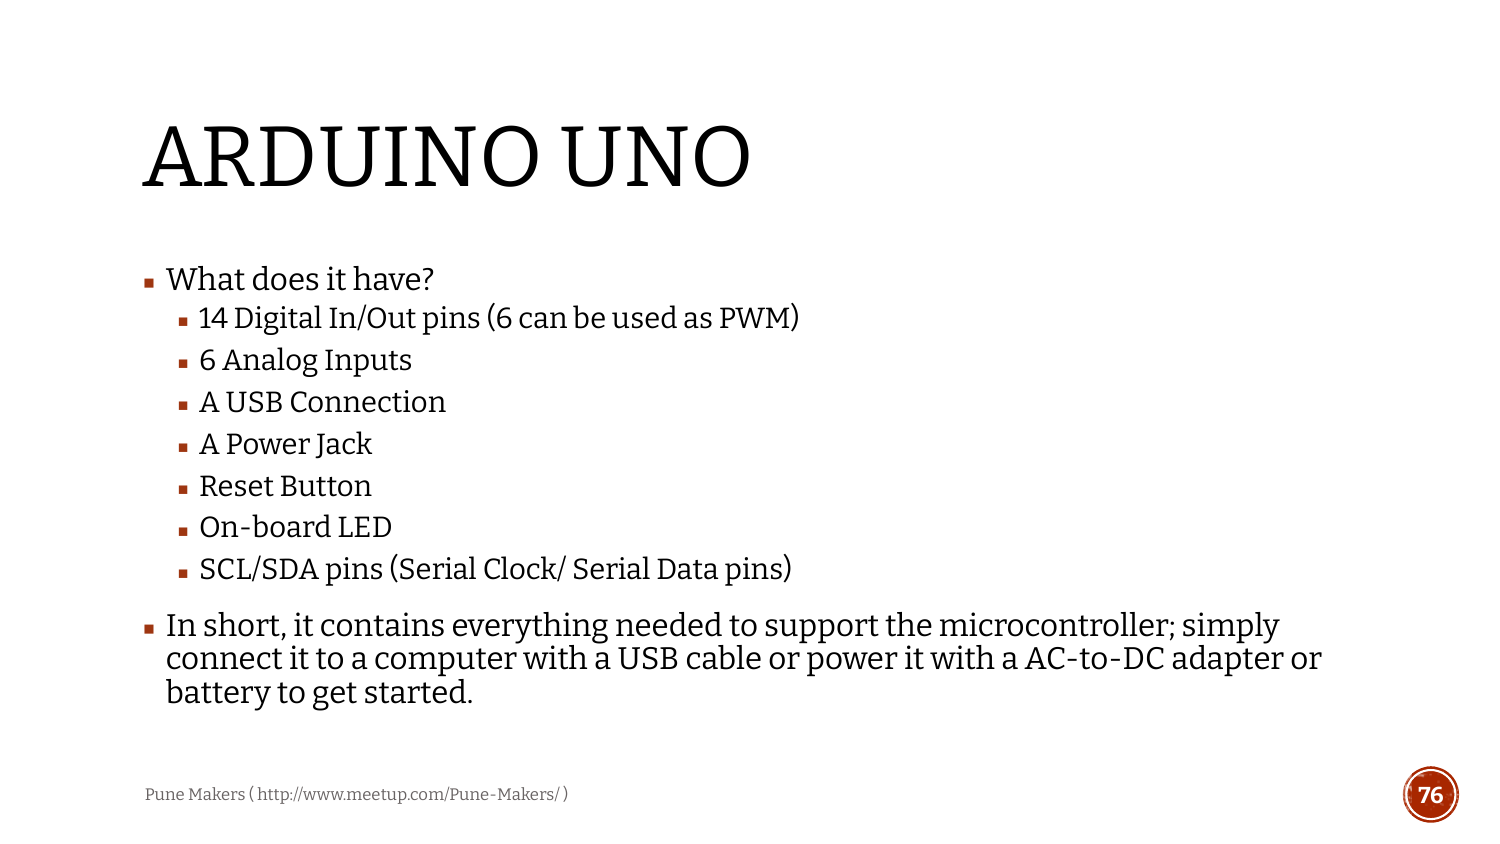

# ARDUINO UNO
What does it have?
14 Digital In/Out pins (6 can be used as PWM)
6 Analog Inputs
A USB Connection
A Power Jack
Reset Button
On-board LED
SCL/SDA pins (Serial Clock/ Serial Data pins)
In short, it contains everything needed to support the microcontroller; simply connect it to a computer with a USB cable or power it with a AC-to-DC adapter or battery to get started.

Pune Makers ( http://www.meetup.com/Pune-Makers/ )
76